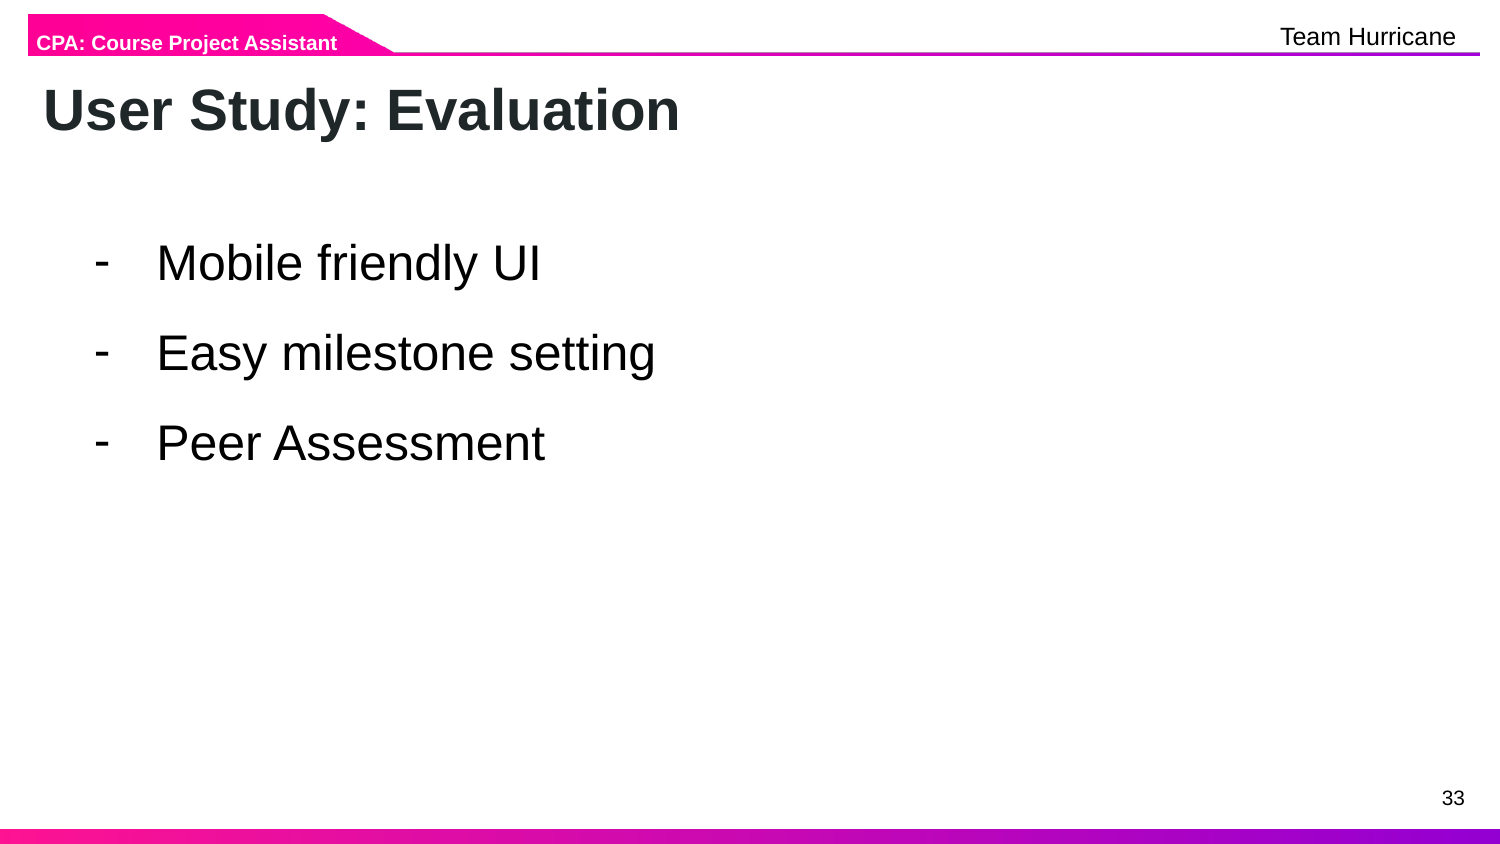

CPA: Course Project Assistant
# User Study: Evaluation
Mobile friendly UI
Easy milestone setting
Peer Assessment
33